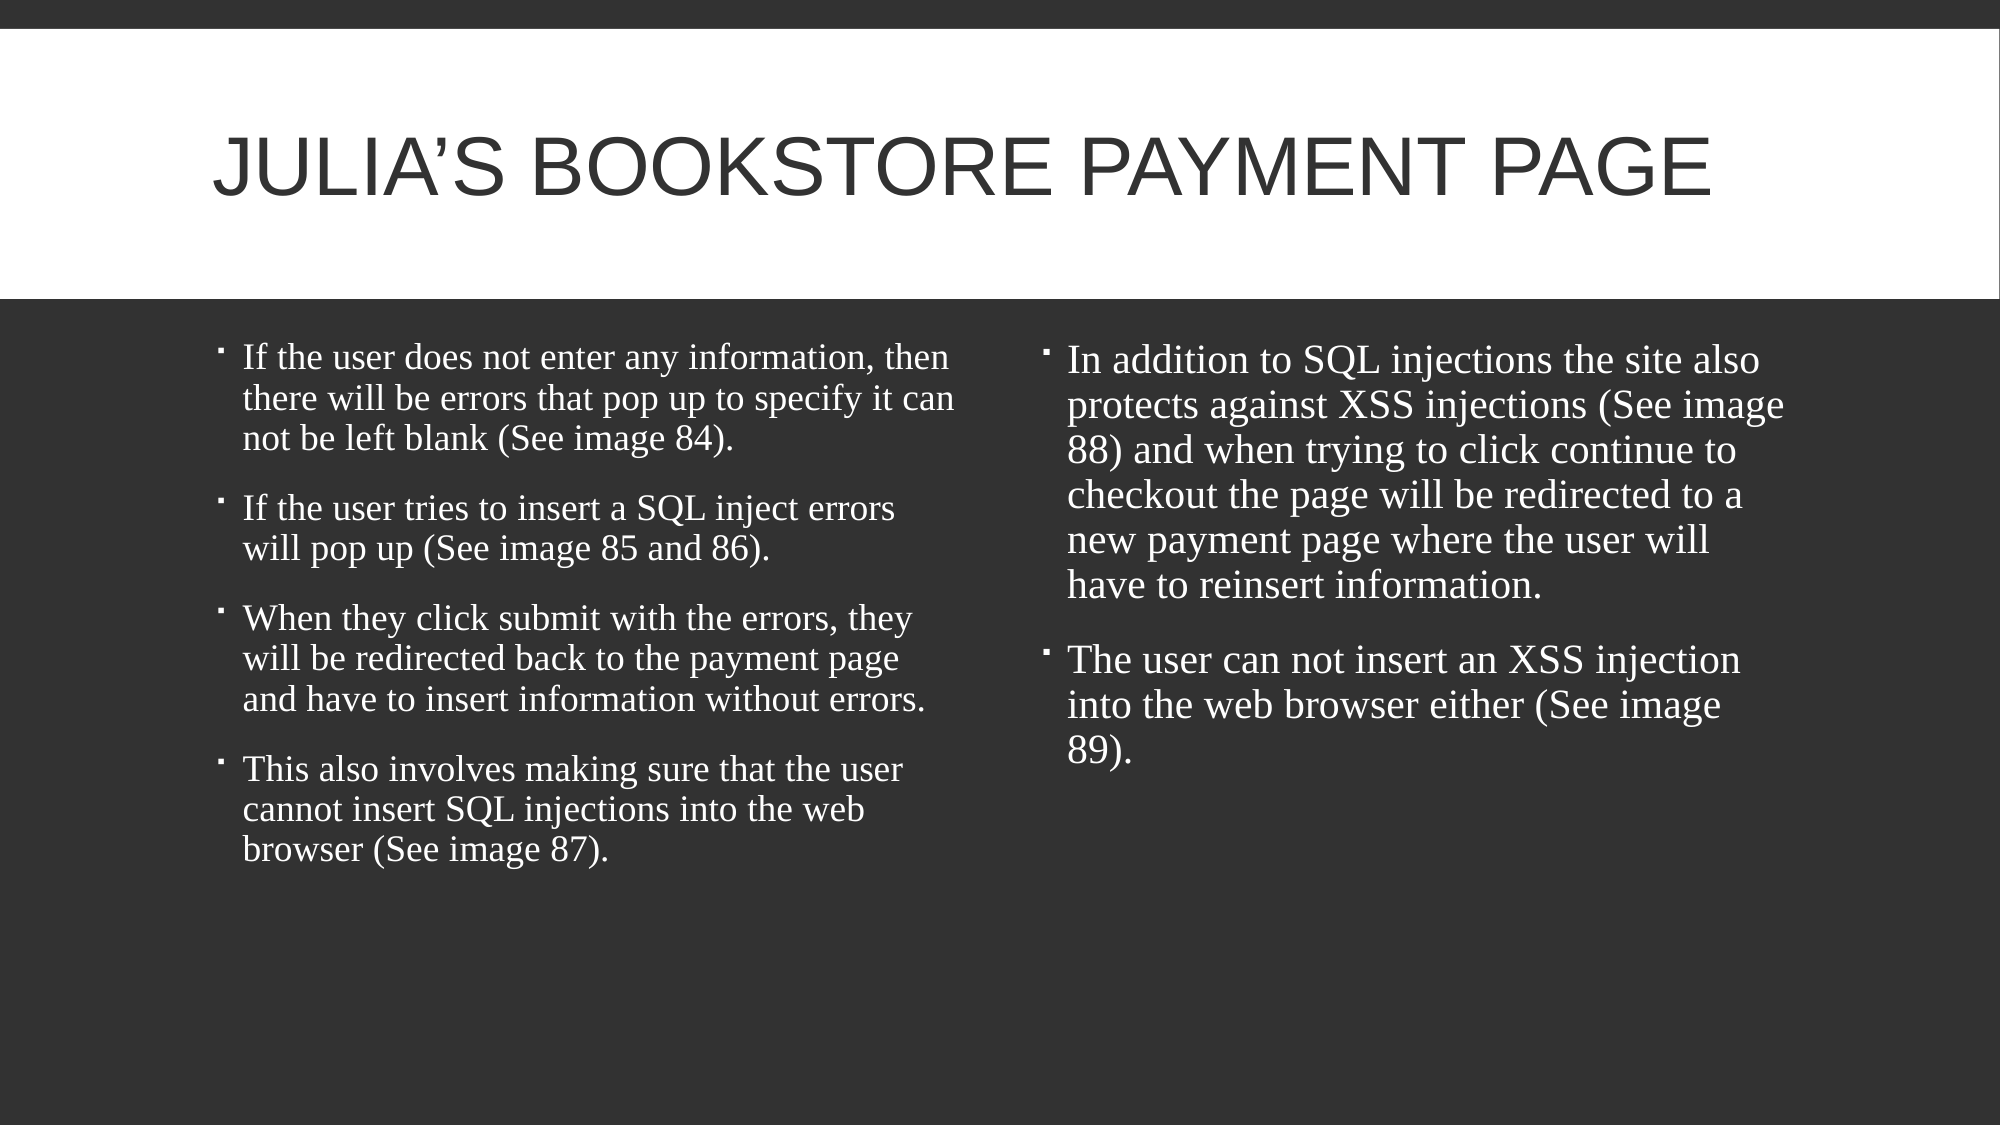

# Julia’s Bookstore Payment page
If the user does not enter any information, then there will be errors that pop up to specify it can not be left blank (See image 84).
If the user tries to insert a SQL inject errors will pop up (See image 85 and 86).
When they click submit with the errors, they will be redirected back to the payment page and have to insert information without errors.
This also involves making sure that the user cannot insert SQL injections into the web browser (See image 87).
In addition to SQL injections the site also protects against XSS injections (See image 88) and when trying to click continue to checkout the page will be redirected to a new payment page where the user will have to reinsert information.
The user can not insert an XSS injection into the web browser either (See image 89).